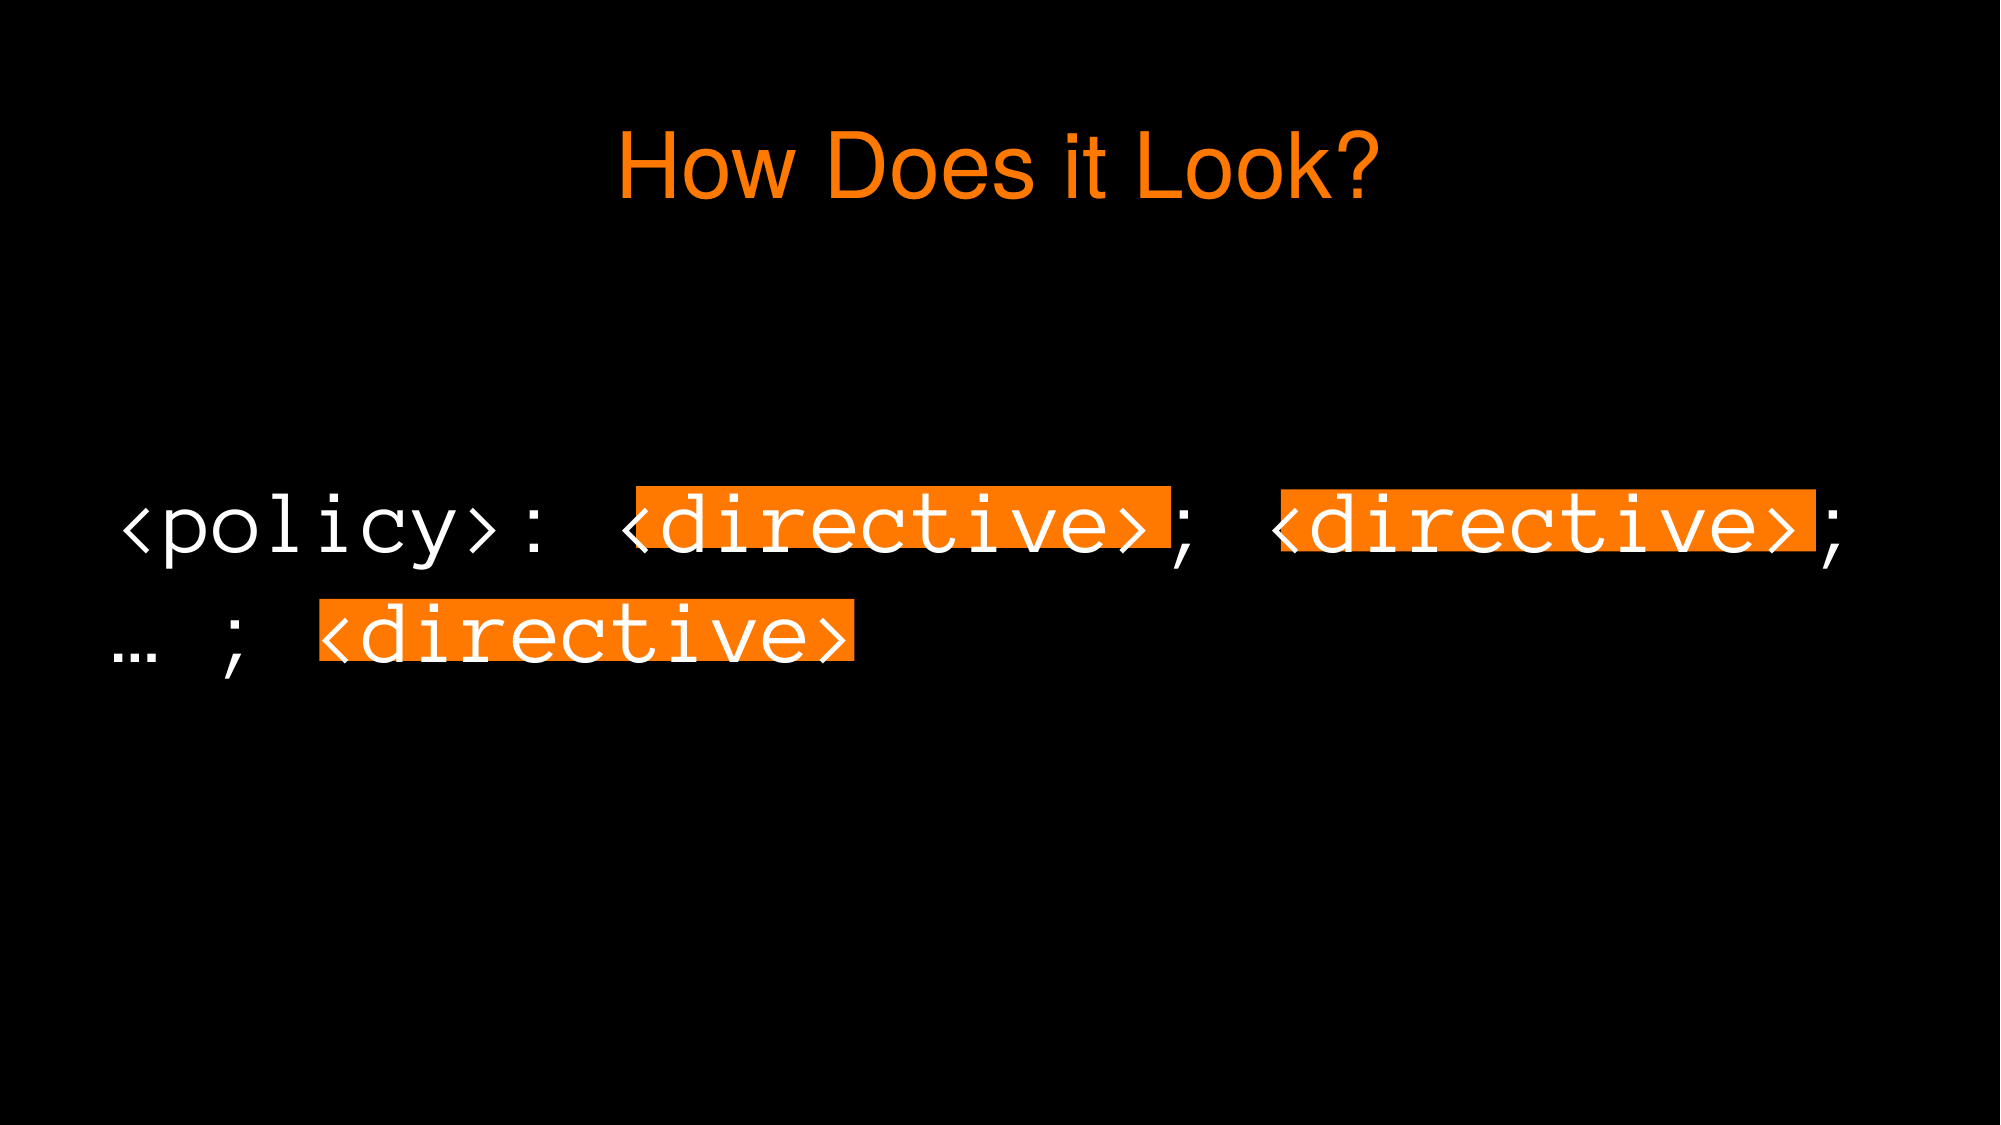

# How Does it Look?
<policy>: <directive>; <directive>; … ; <directive>